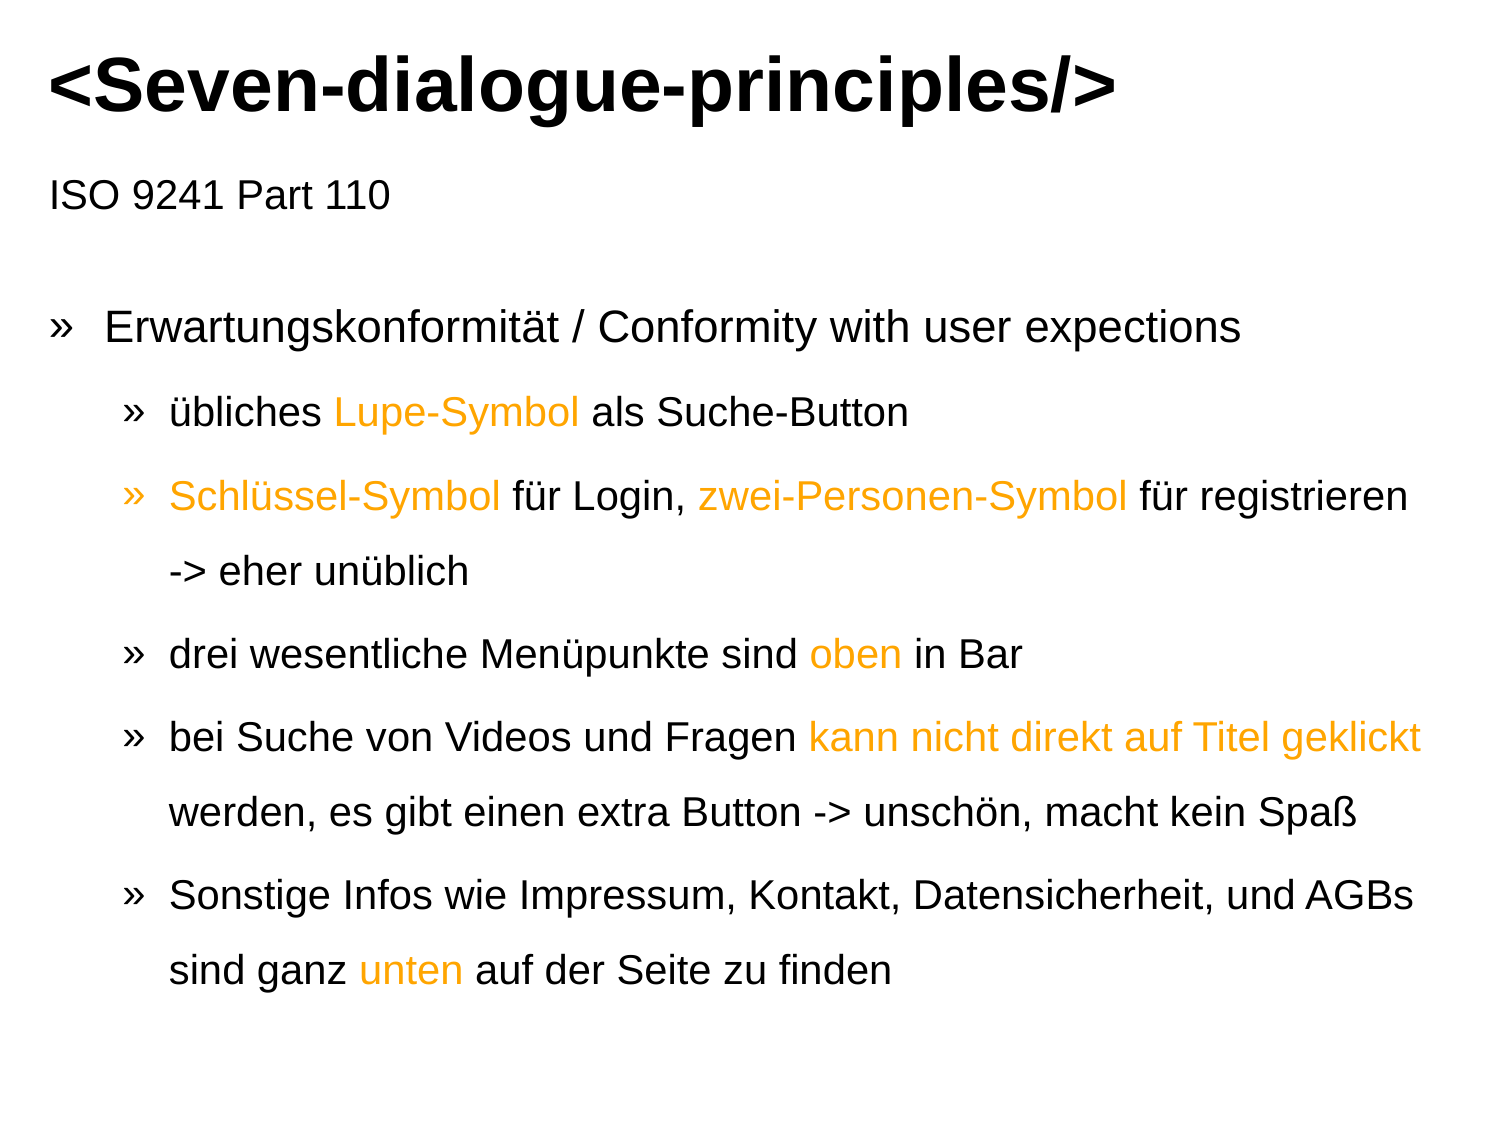

# <Seven-dialogue-principles/>
ISO 9241 Part 110
Erwartungskonformität / Conformity with user expections
übliches Lupe-Symbol als Suche-Button
Schlüssel-Symbol für Login, zwei-Personen-Symbol für registrieren   -> eher unüblich
drei wesentliche Menüpunkte sind oben in Bar
bei Suche von Videos und Fragen kann nicht direkt auf Titel geklickt werden, es gibt einen extra Button -> unschön, macht kein Spaß
Sonstige Infos wie Impressum, Kontakt, Datensicherheit, und AGBs sind ganz unten auf der Seite zu finden